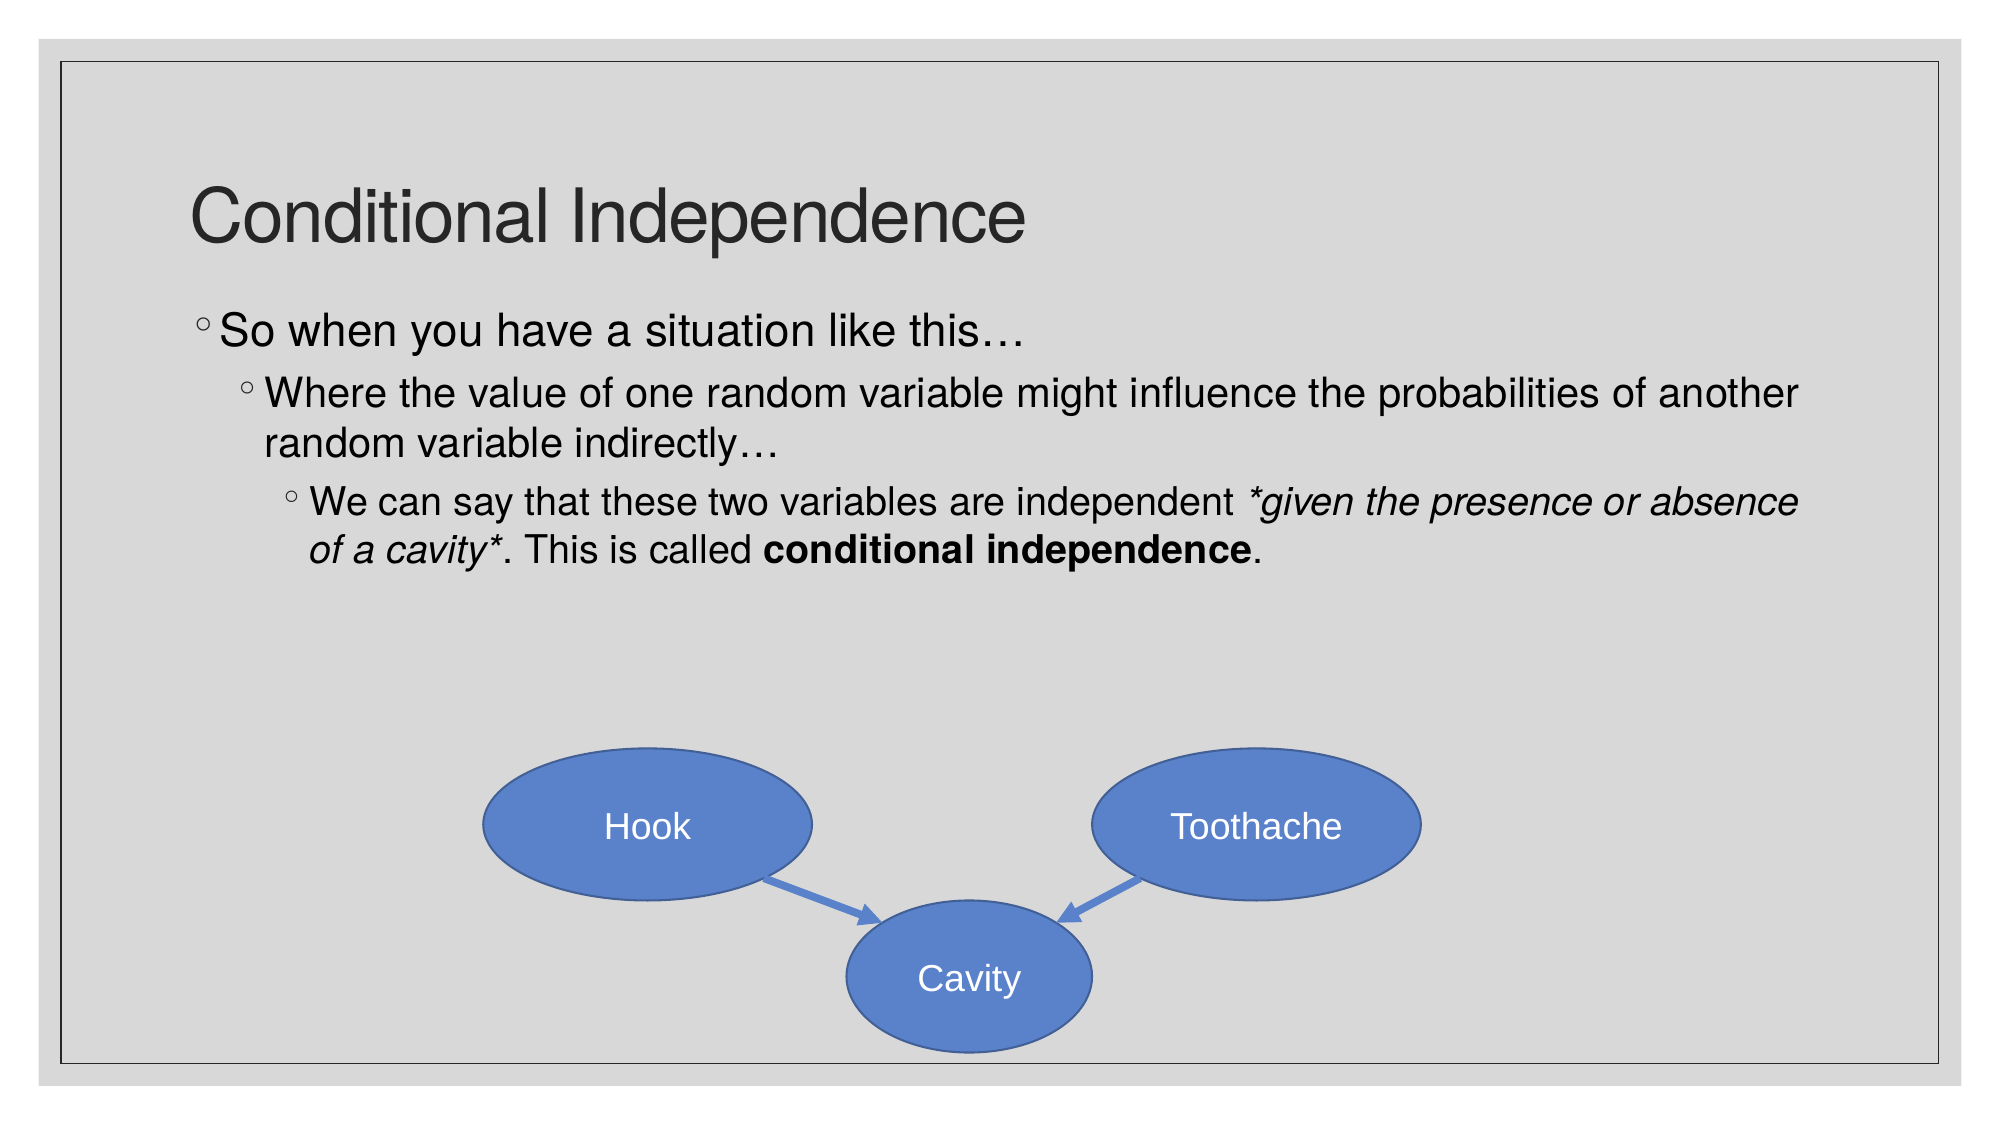

# Conditional Independence

So when you have a situation like this…
Where the value of one random variable might influence the probabilities of another random variable indirectly…
We can say that these two variables are independent *given the presence or absence of a cavity*. This is called conditional independence.
Hook
Toothache
Cavity